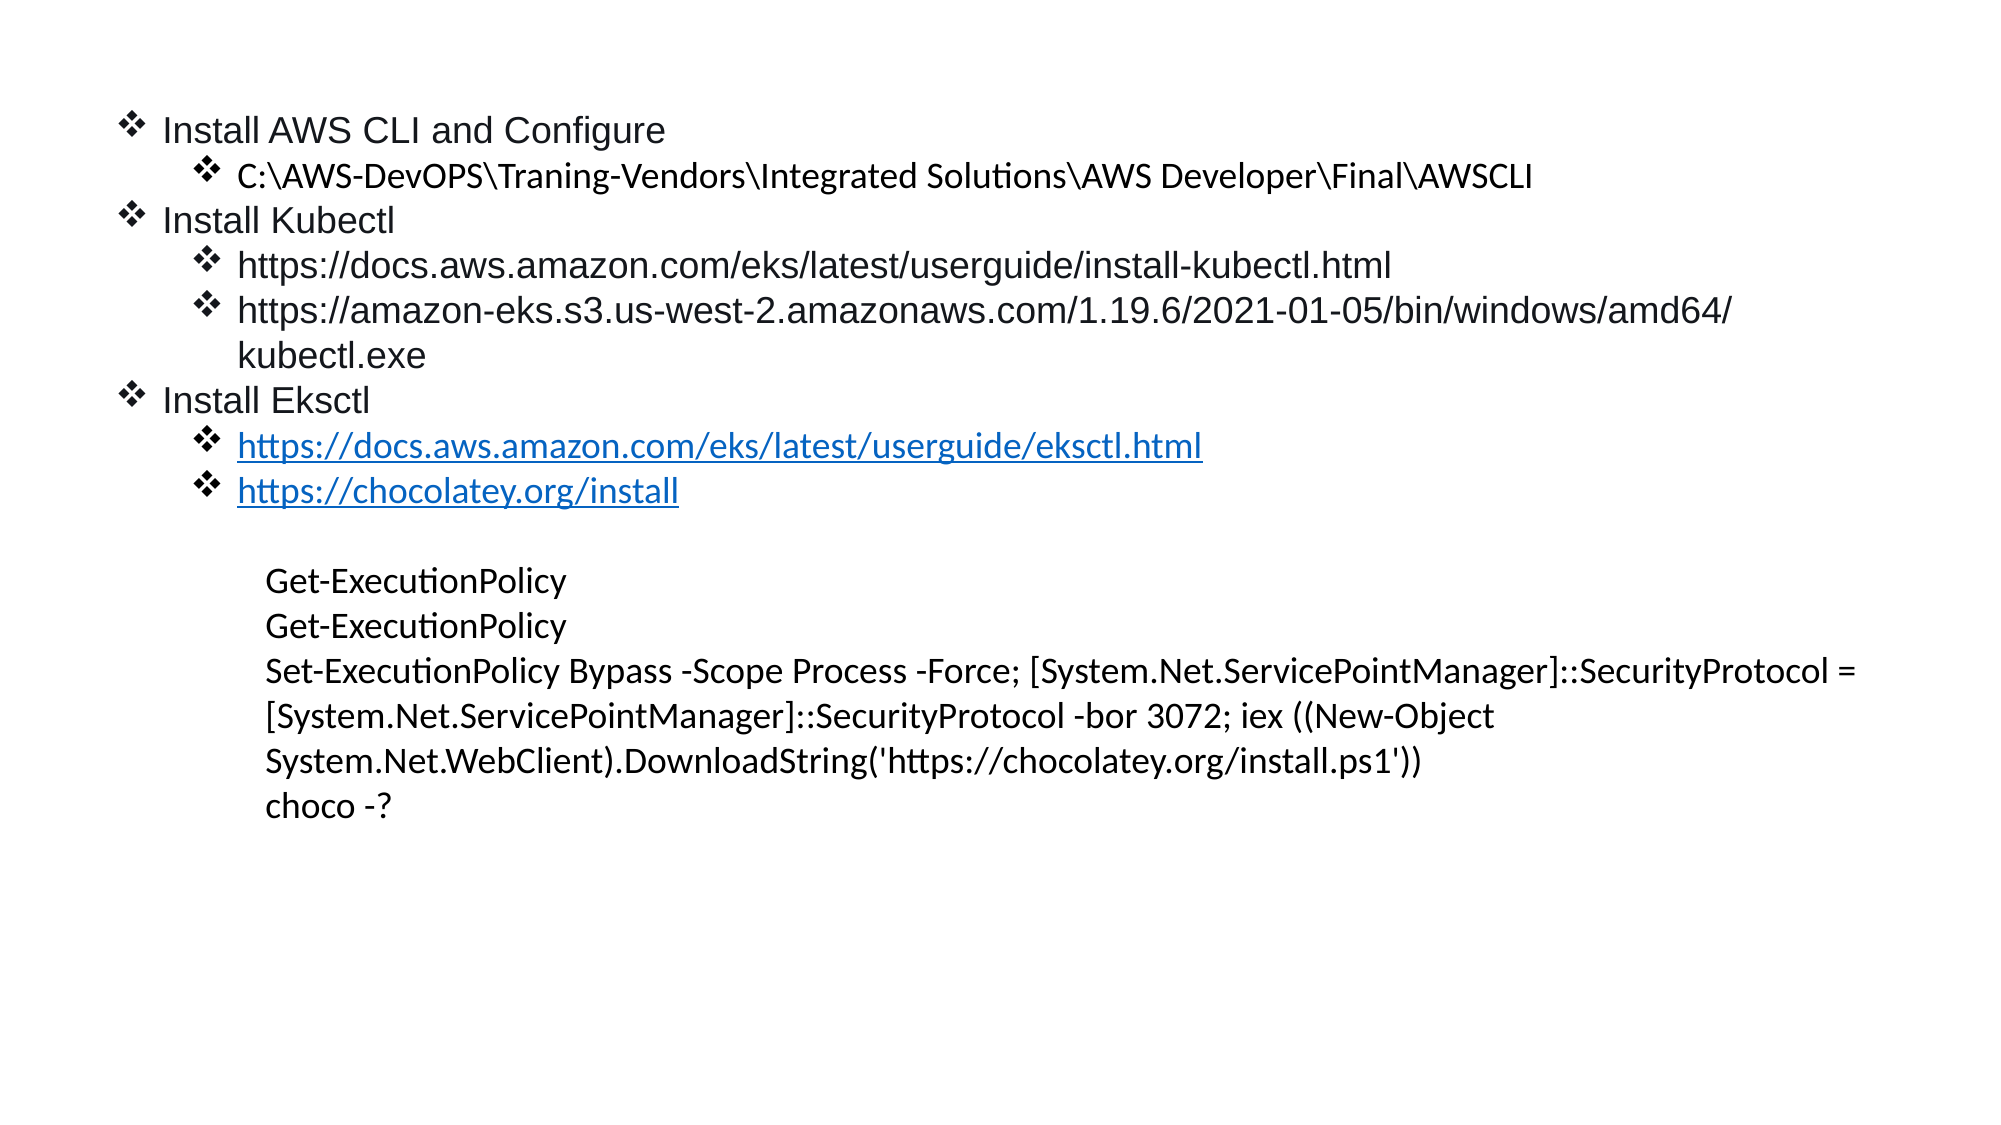

Install AWS CLI and Configure
C:\AWS-DevOPS\Traning-Vendors\Integrated Solutions\AWS Developer\Final\AWSCLI
Install Kubectl
https://docs.aws.amazon.com/eks/latest/userguide/install-kubectl.html
https://amazon-eks.s3.us-west-2.amazonaws.com/1.19.6/2021-01-05/bin/windows/amd64/kubectl.exe
Install Eksctl
https://docs.aws.amazon.com/eks/latest/userguide/eksctl.html
https://chocolatey.org/install

Get-ExecutionPolicy
Get-ExecutionPolicy
Set-ExecutionPolicy Bypass -Scope Process -Force; [System.Net.ServicePointManager]::SecurityProtocol = [System.Net.ServicePointManager]::SecurityProtocol -bor 3072; iex ((New-Object System.Net.WebClient).DownloadString('https://chocolatey.org/install.ps1'))
choco -?